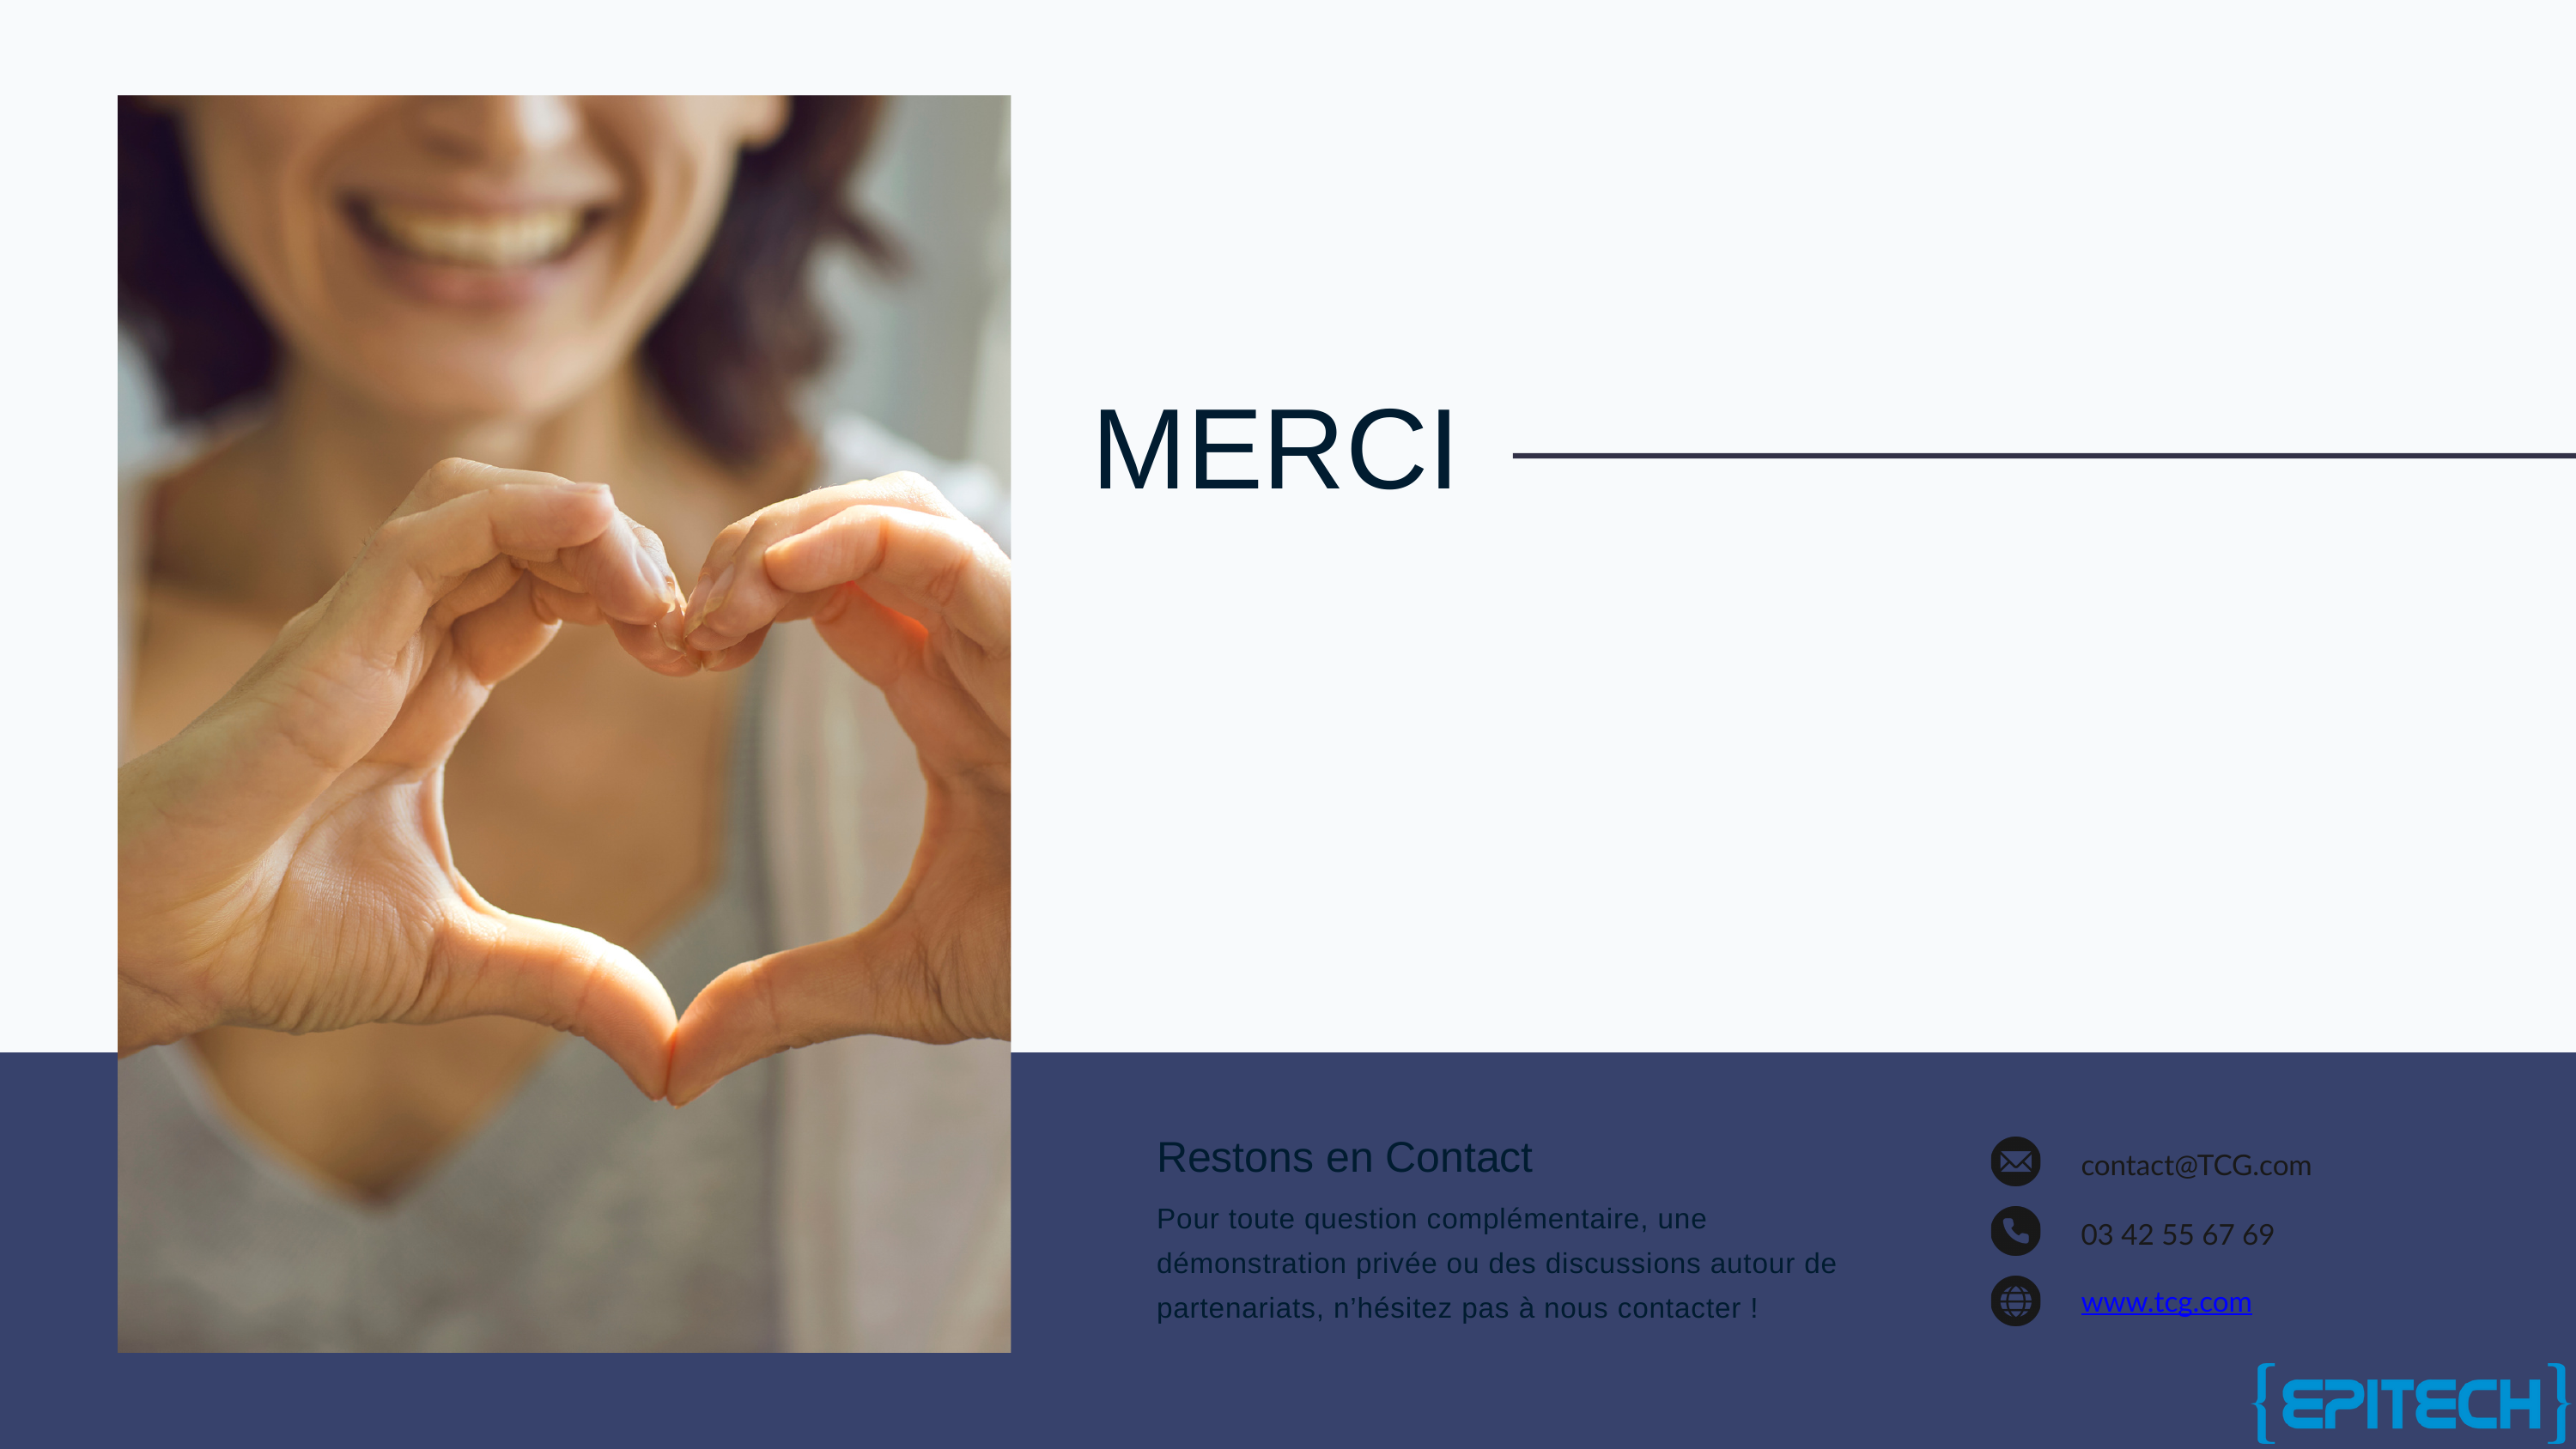

MERCI

Restons en Contact
Pour toute question complémentaire, une démonstration privée ou des discussions autour de partenariats, n’hésitez pas à nous contacter !

contact@TCG.com

03 42 55 67 69

www.tcg.com